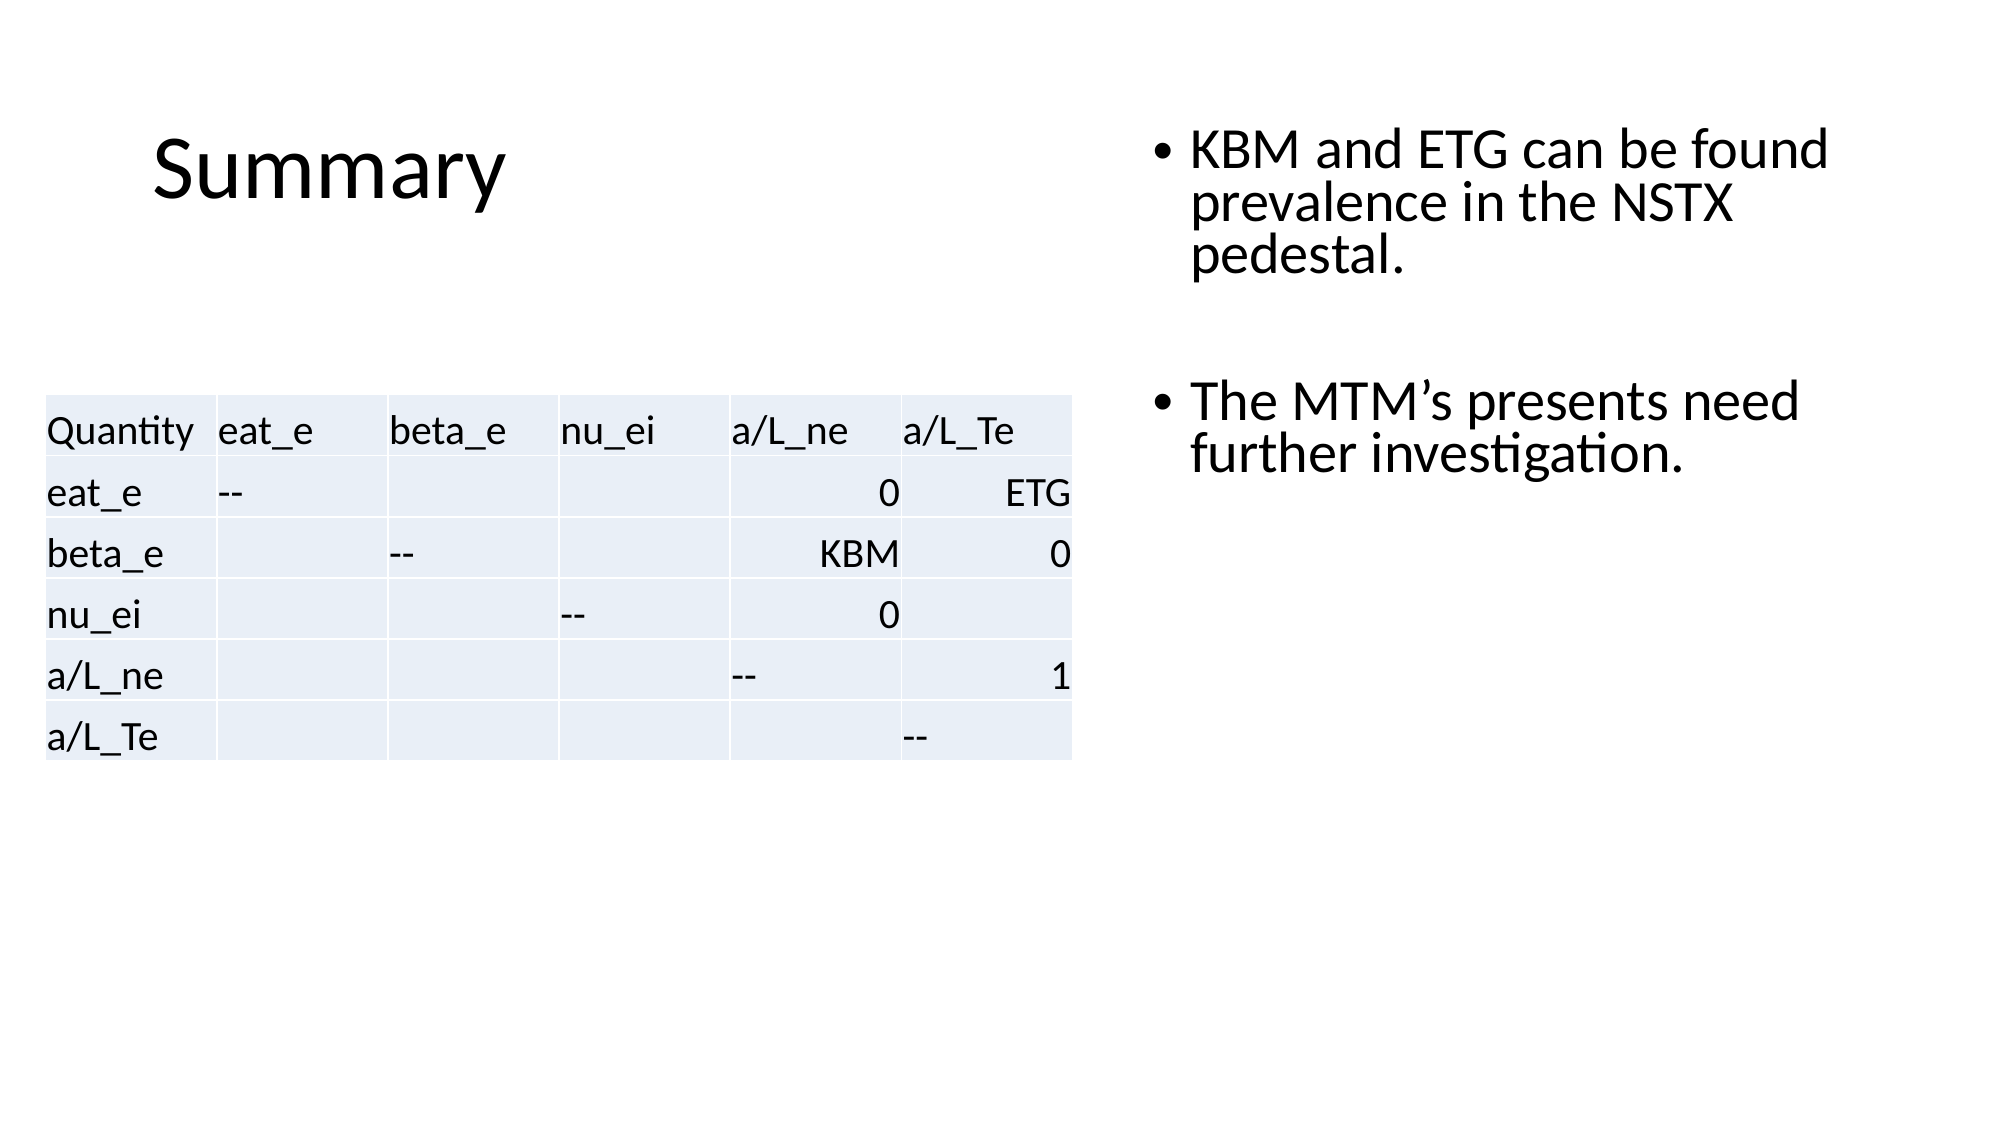

# Summary
KBM and ETG can be found prevalence in the NSTX pedestal.

The MTM’s presents need further investigation.

| Quantity | eat\_e | beta\_e | nu\_ei | a/L\_ne | a/L\_Te |
| --- | --- | --- | --- | --- | --- |
| eat\_e | -- |  |  | 0 | ETG |
| beta\_e |  | -- |  | KBM | 0 |
| nu\_ei |  |  | -- | 0 |  |
| a/L\_ne |  |  |  | -- | 1 |
| a/L\_Te |  |  |  |  | -- |